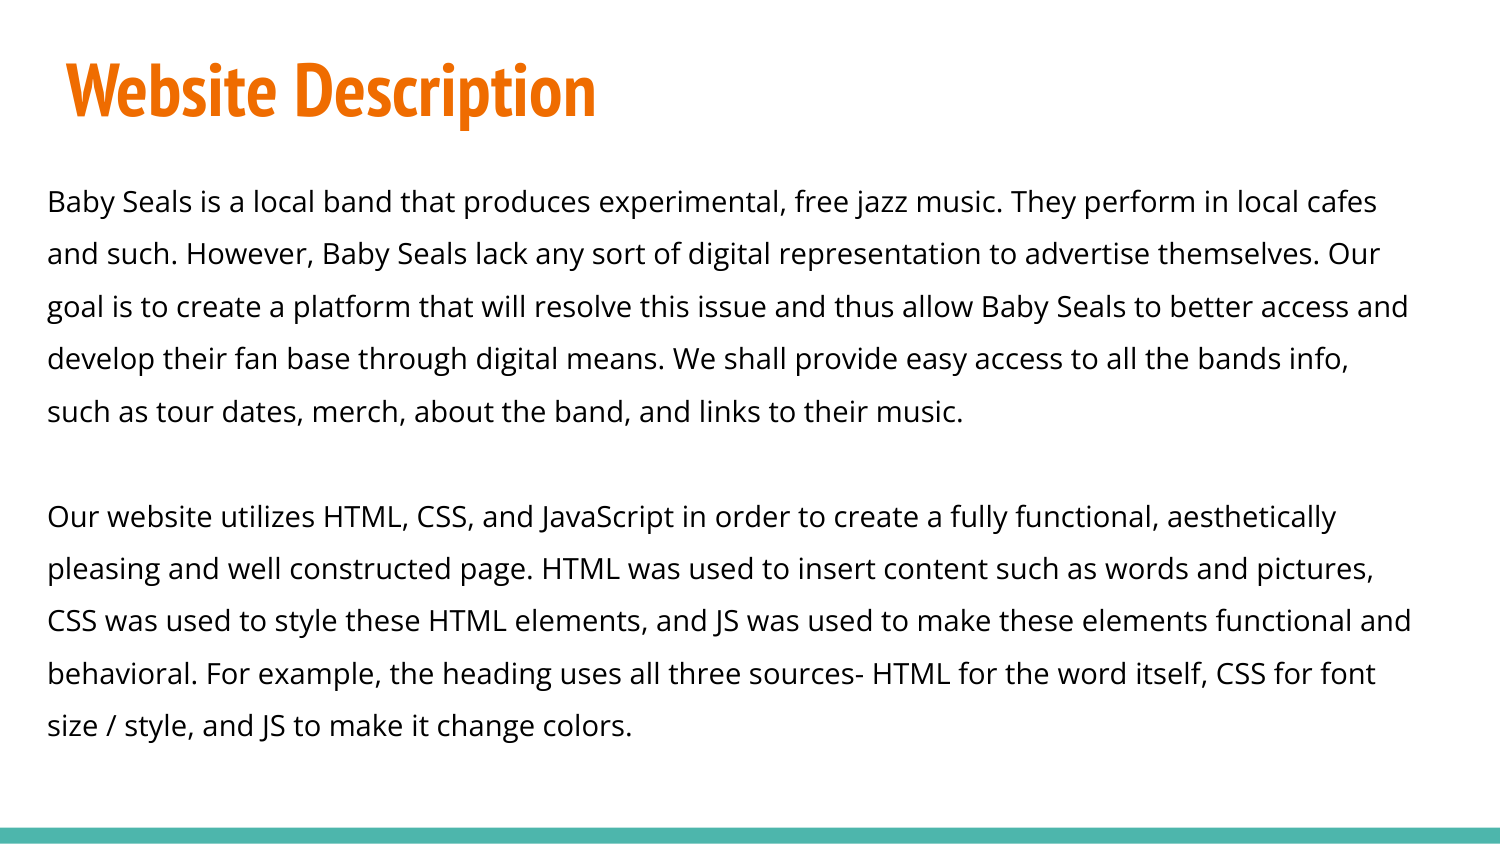

# Website Description
Baby Seals is a local band that produces experimental, free jazz music. They perform in local cafes and such. However, Baby Seals lack any sort of digital representation to advertise themselves. Our goal is to create a platform that will resolve this issue and thus allow Baby Seals to better access and develop their fan base through digital means. We shall provide easy access to all the bands info, such as tour dates, merch, about the band, and links to their music.

Our website utilizes HTML, CSS, and JavaScript in order to create a fully functional, aesthetically pleasing and well constructed page. HTML was used to insert content such as words and pictures, CSS was used to style these HTML elements, and JS was used to make these elements functional and behavioral. For example, the heading uses all three sources- HTML for the word itself, CSS for font size / style, and JS to make it change colors.